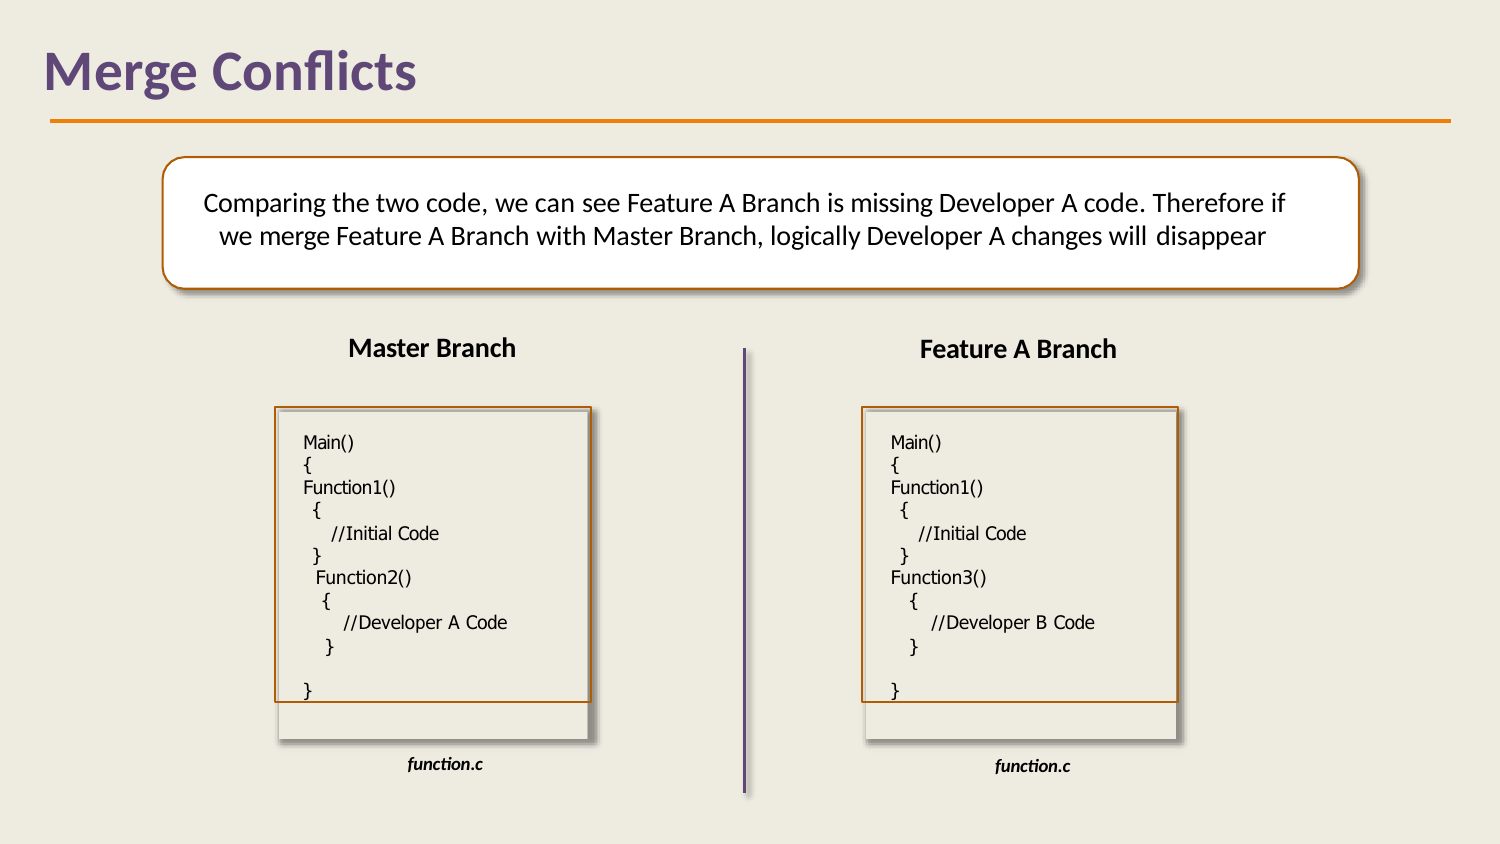

# Merge Conflicts

Comparing the two code, we can see Feature A Branch is missing Developer A code. Therefore if  we merge Feature A Branch with Master Branch, logically Developer A changes will disappear
Master Branch
Feature A Branch

Main()
{
Function1()
{
//Initial Code
}
Function2()
{
//Developer A Code
}

}

Main()
{
Function1()
{
//Initial Code
}
Function3()
{
//Developer B Code
}

}
function.c
function.c